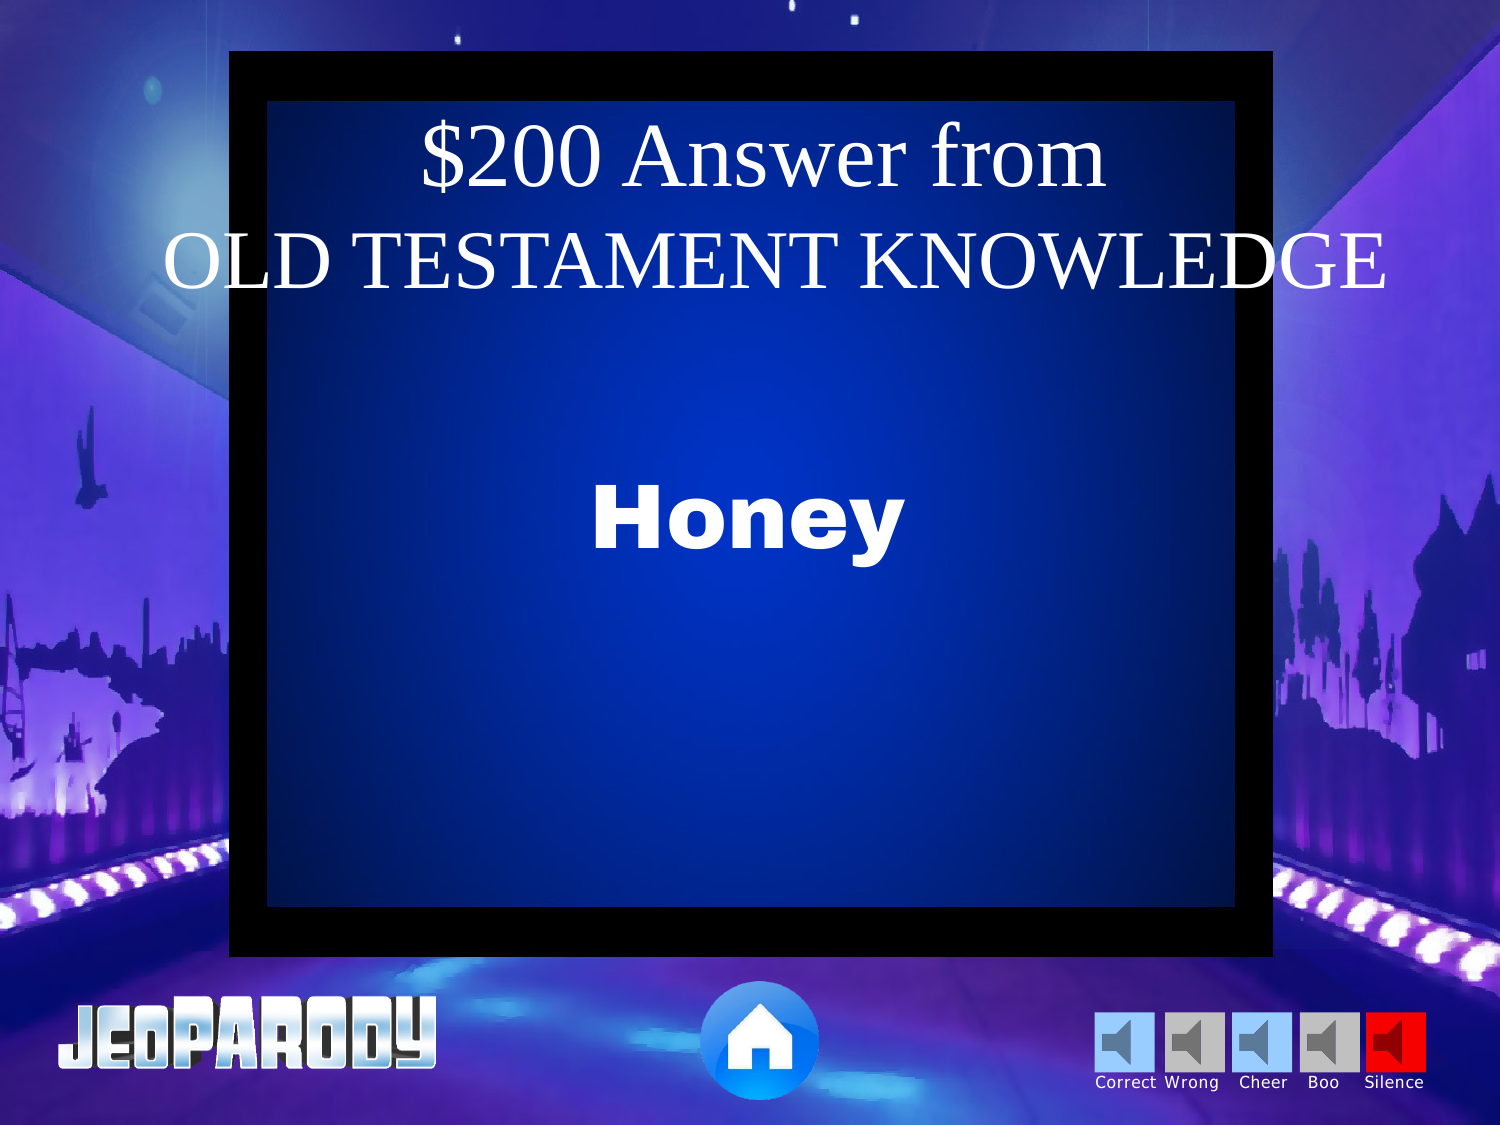

$200 Answer from
OLD TESTAMENT KNOWLEDGE
Honey